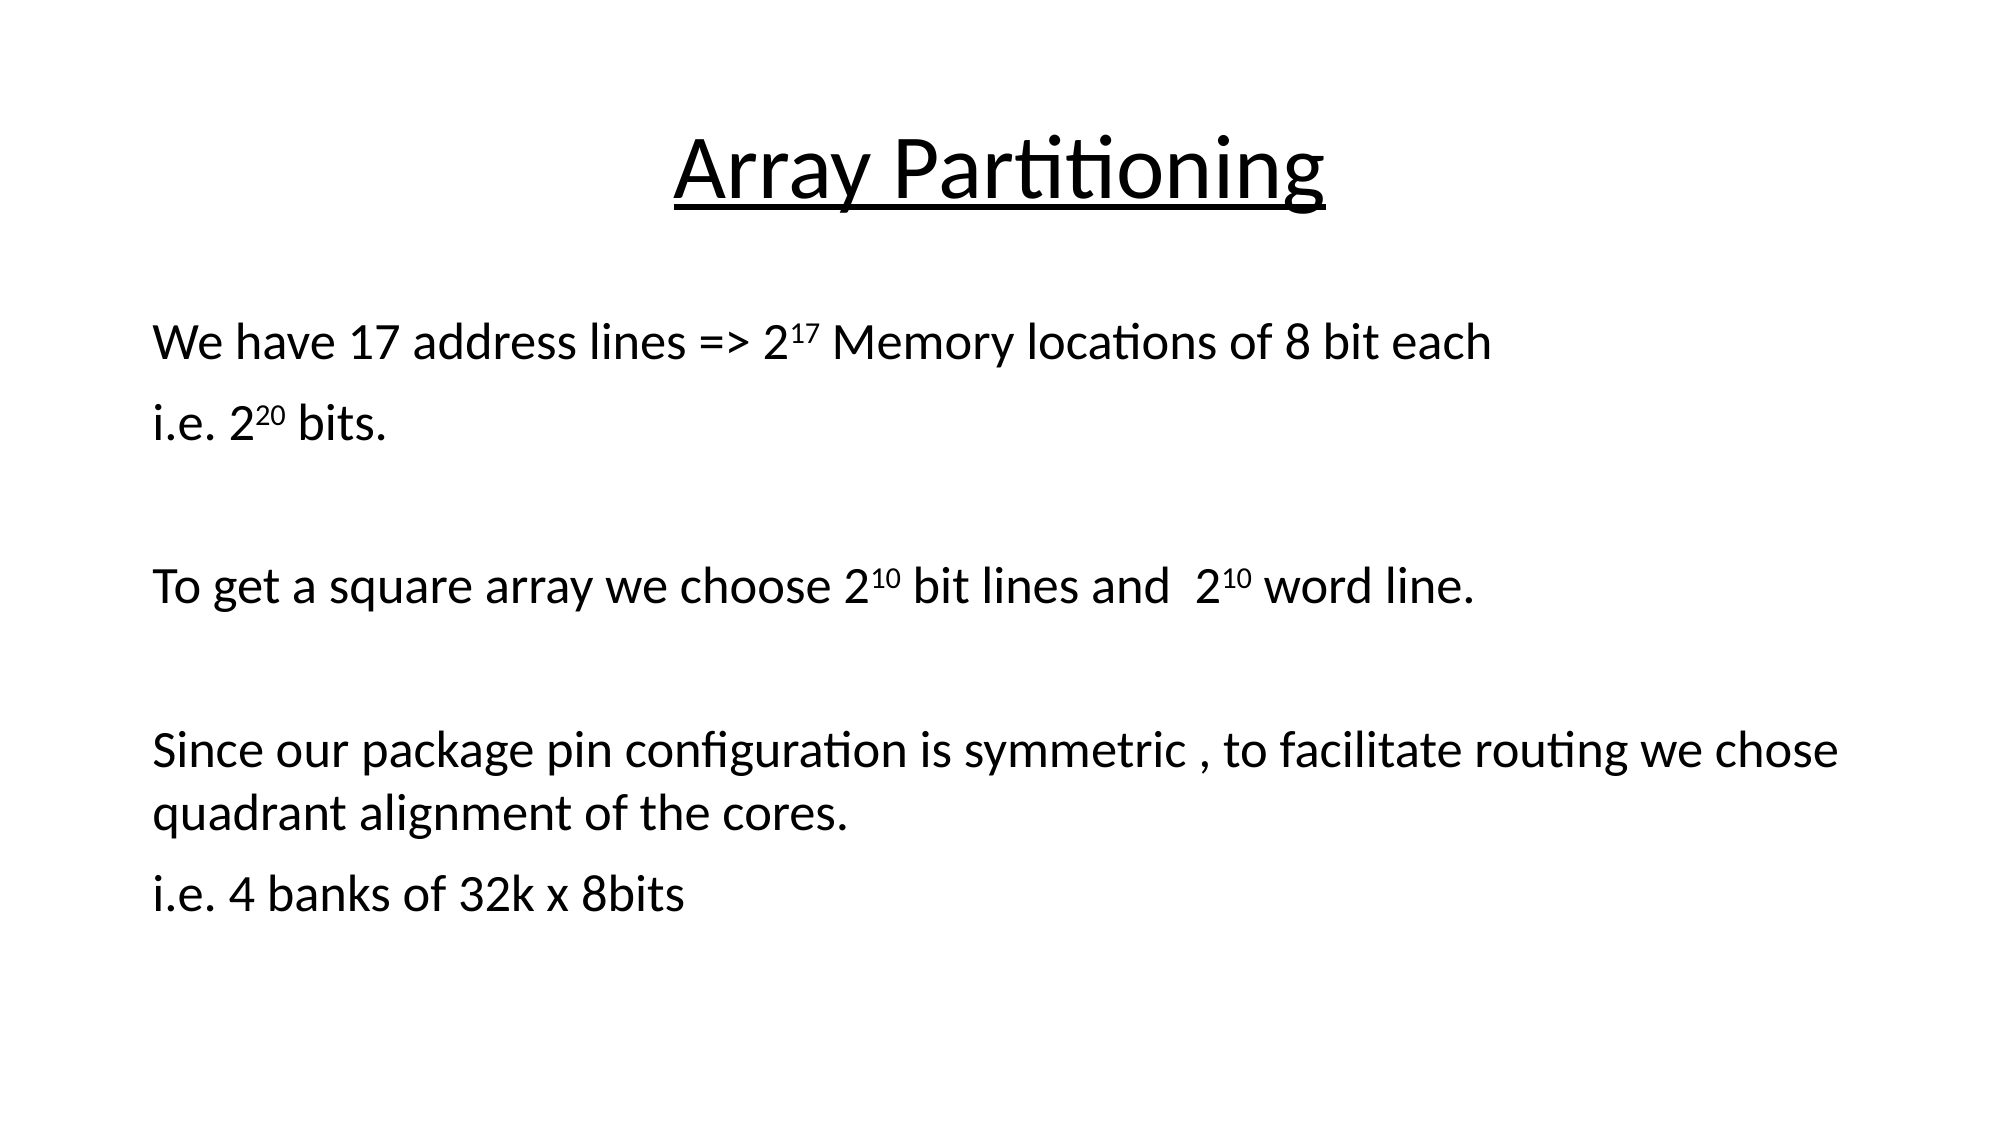

# Array Partitioning
We have 17 address lines => 217 Memory locations of 8 bit each
i.e. 220 bits.

To get a square array we choose 210 bit lines and  210 word line.

Since our package pin configuration is symmetric , to facilitate routing we chose quadrant alignment of the cores.
i.e. 4 banks of 32k x 8bits